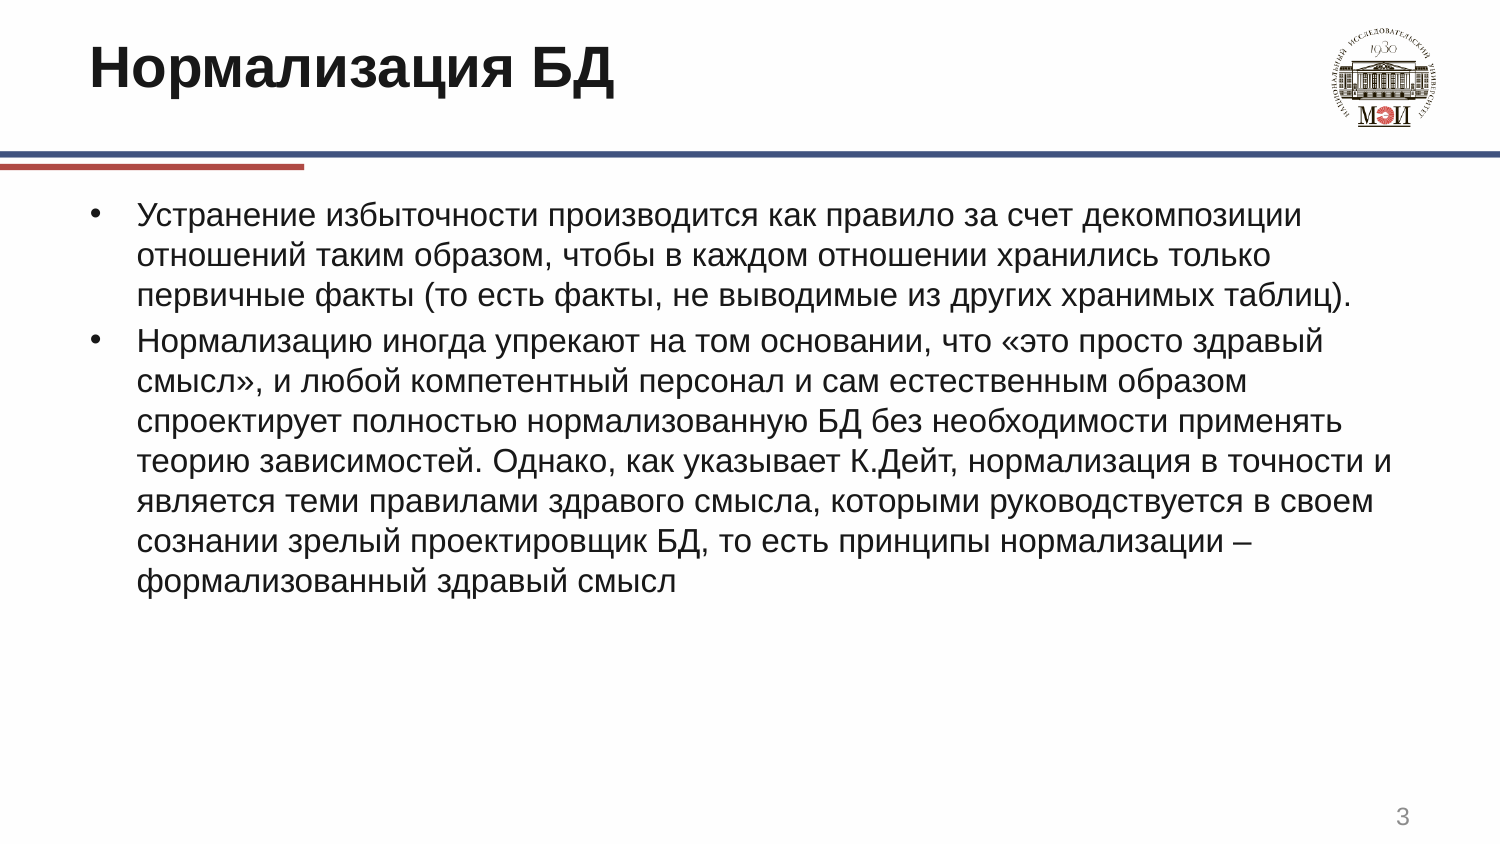

# Нормализация БД
Устранение избыточности производится как правило за счет декомпозиции отношений таким образом, чтобы в каждом отношении хранились только первичные факты (то есть факты, не выводимые из других хранимых таблиц).
Нормализацию иногда упрекают на том основании, что «это просто здравый смысл», и любой компетентный персонал и сам естественным образом спроектирует полностью нормализованную БД без необходимости применять теорию зависимостей. Однако, как указывает К.Дейт, нормализация в точности и является теми правилами здравого смысла, которыми руководствуется в своем сознании зрелый проектировщик БД, то есть принципы нормализации – формализованный здравый смысл

3